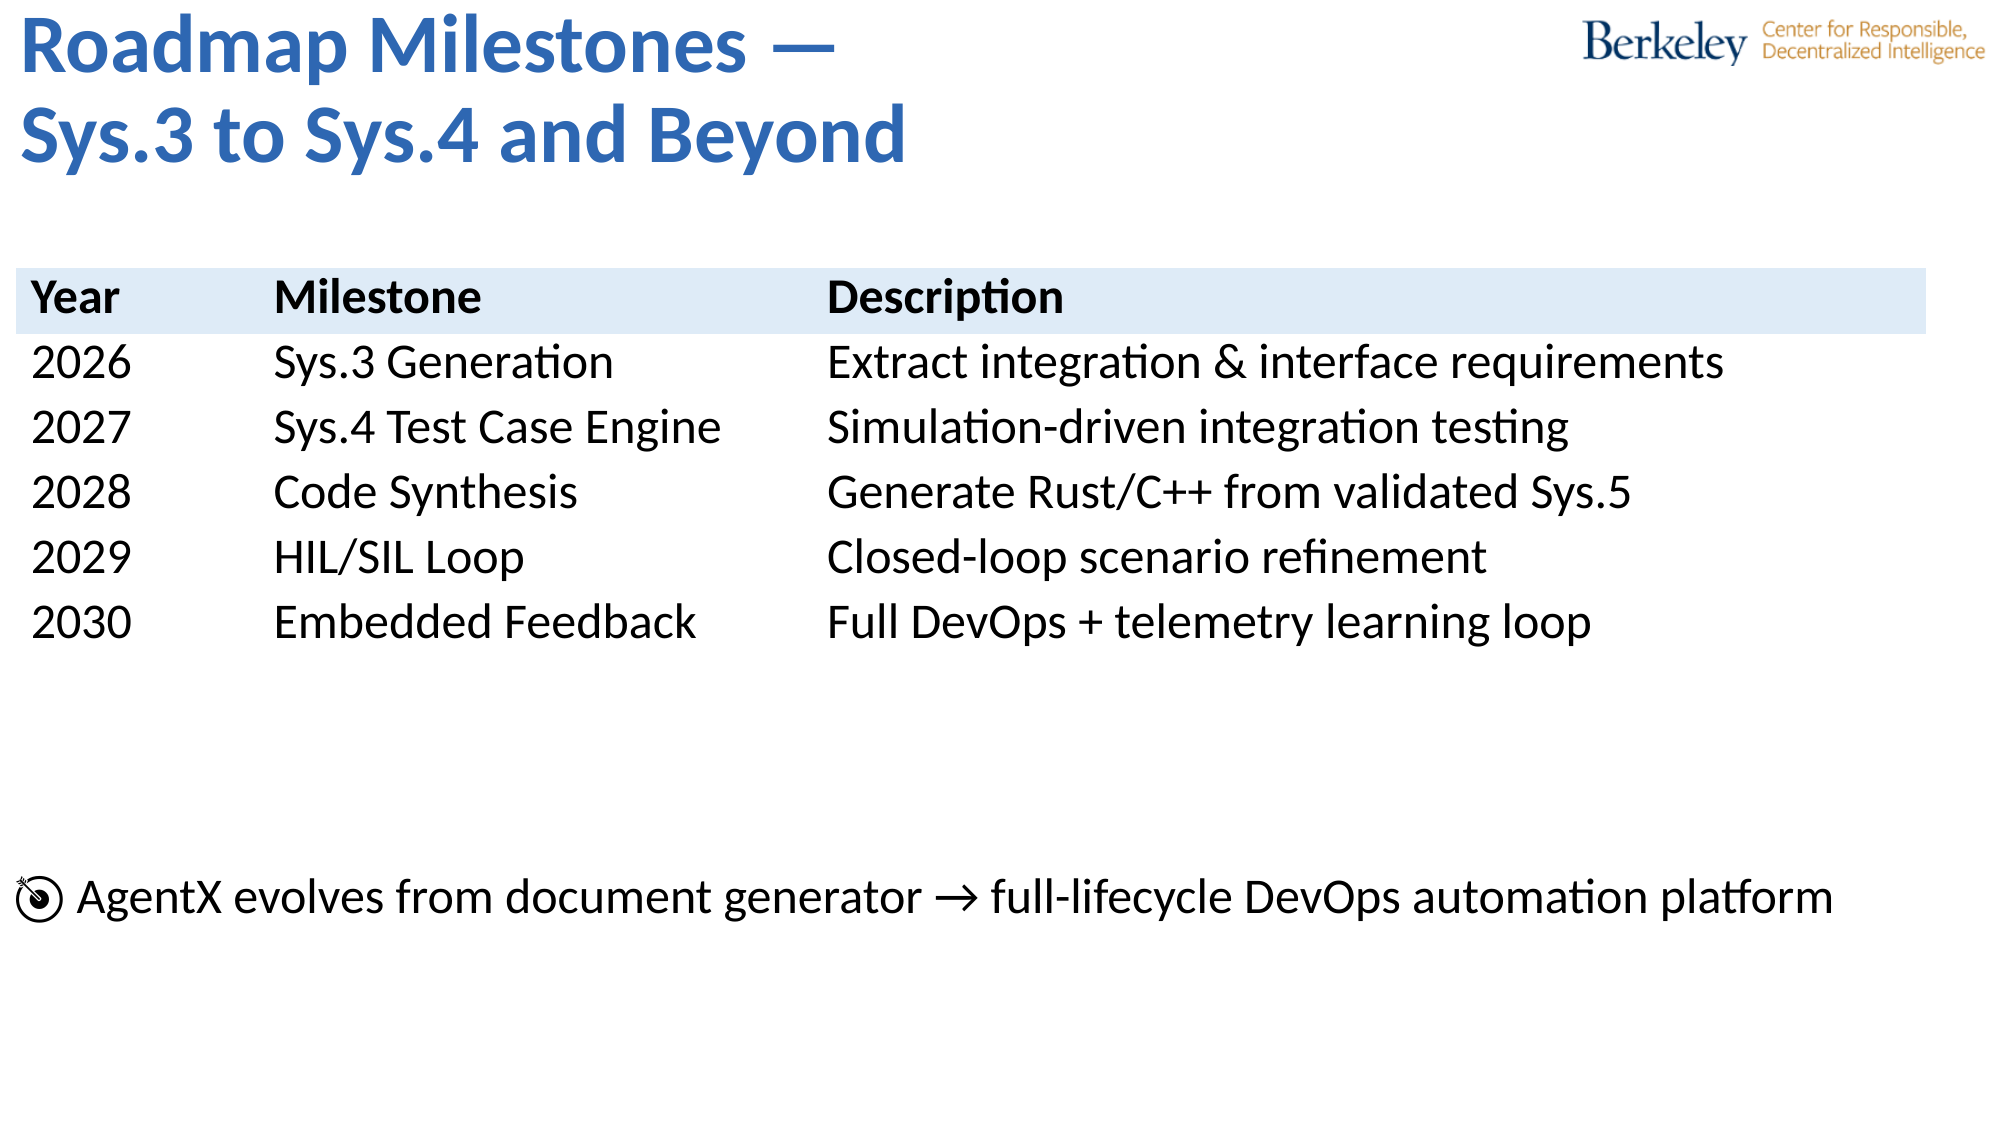

Roadmap Milestones —
Sys.3 to Sys.4 and Beyond
| Year | Milestone | Description |
| --- | --- | --- |
| 2026 | Sys.3 Generation | Extract integration & interface requirements |
| 2027 | Sys.4 Test Case Engine | Simulation-driven integration testing |
| 2028 | Code Synthesis | Generate Rust/C++ from validated Sys.5 |
| 2029 | HIL/SIL Loop | Closed-loop scenario refinement |
| 2030 | Embedded Feedback | Full DevOps + telemetry learning loop |
🎯 AgentX evolves from document generator → full-lifecycle DevOps automation platform